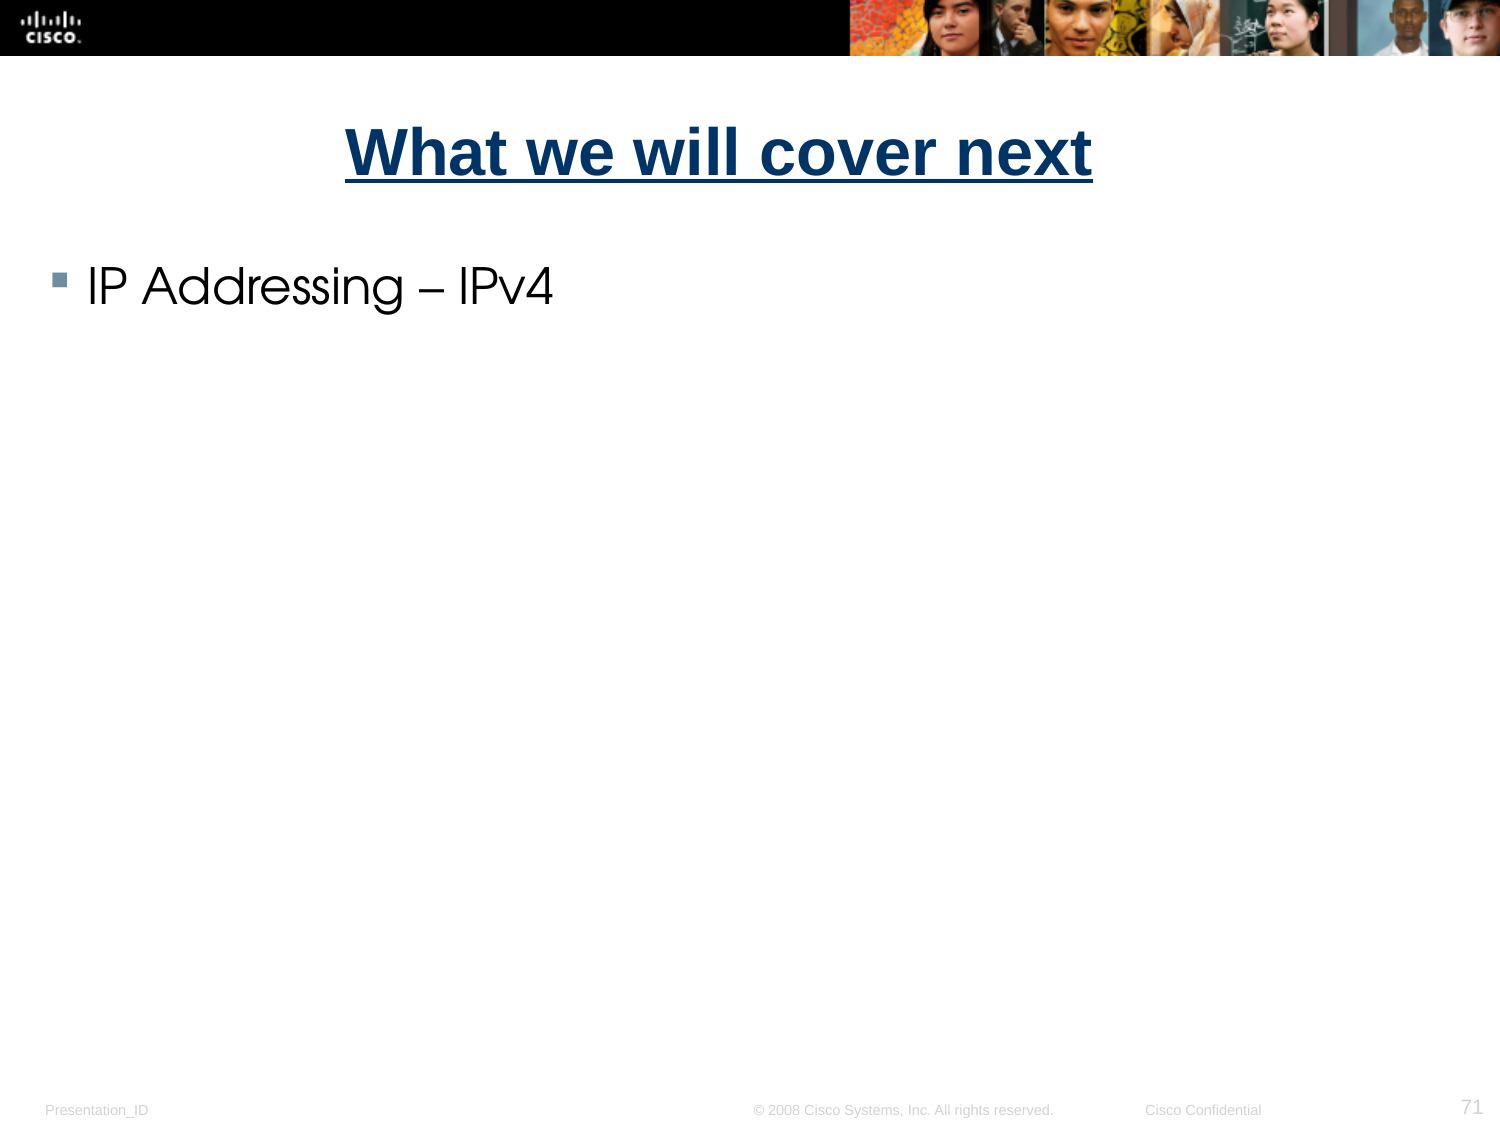

# What we will cover next
IP Addressing – IPv4